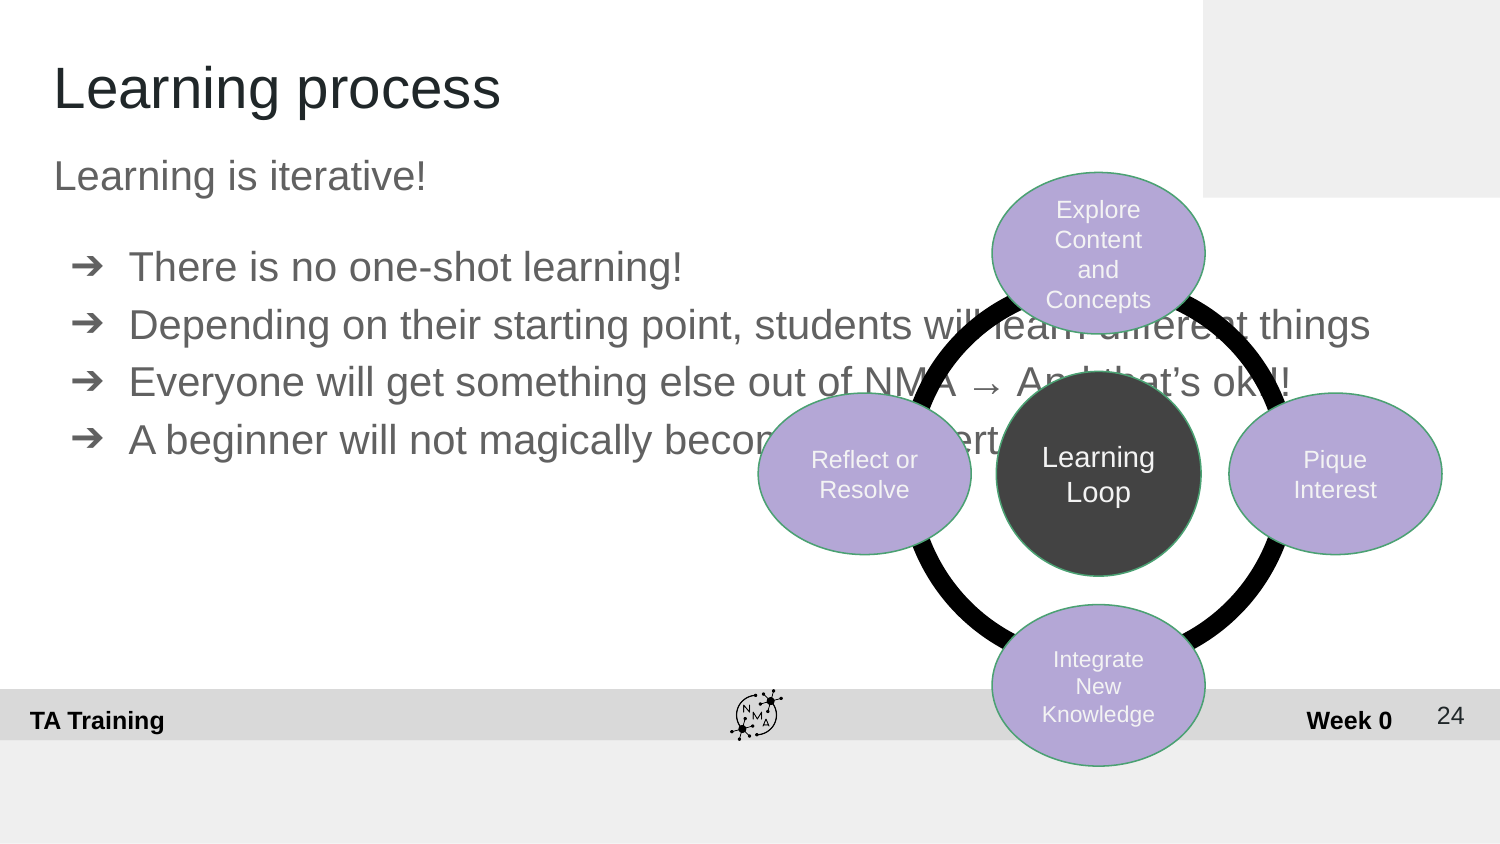

# Learning process
Learning is iterative!
There is no one-shot learning!
Depending on their starting point, students will learn different things
Everyone will get something else out of NMA → And that’s ok!!!
A beginner will not magically become an expert…
Explore Content and Concepts

Learning
Loop
Reflect or Resolve
Pique Interest
Integrate New Knowledge
24